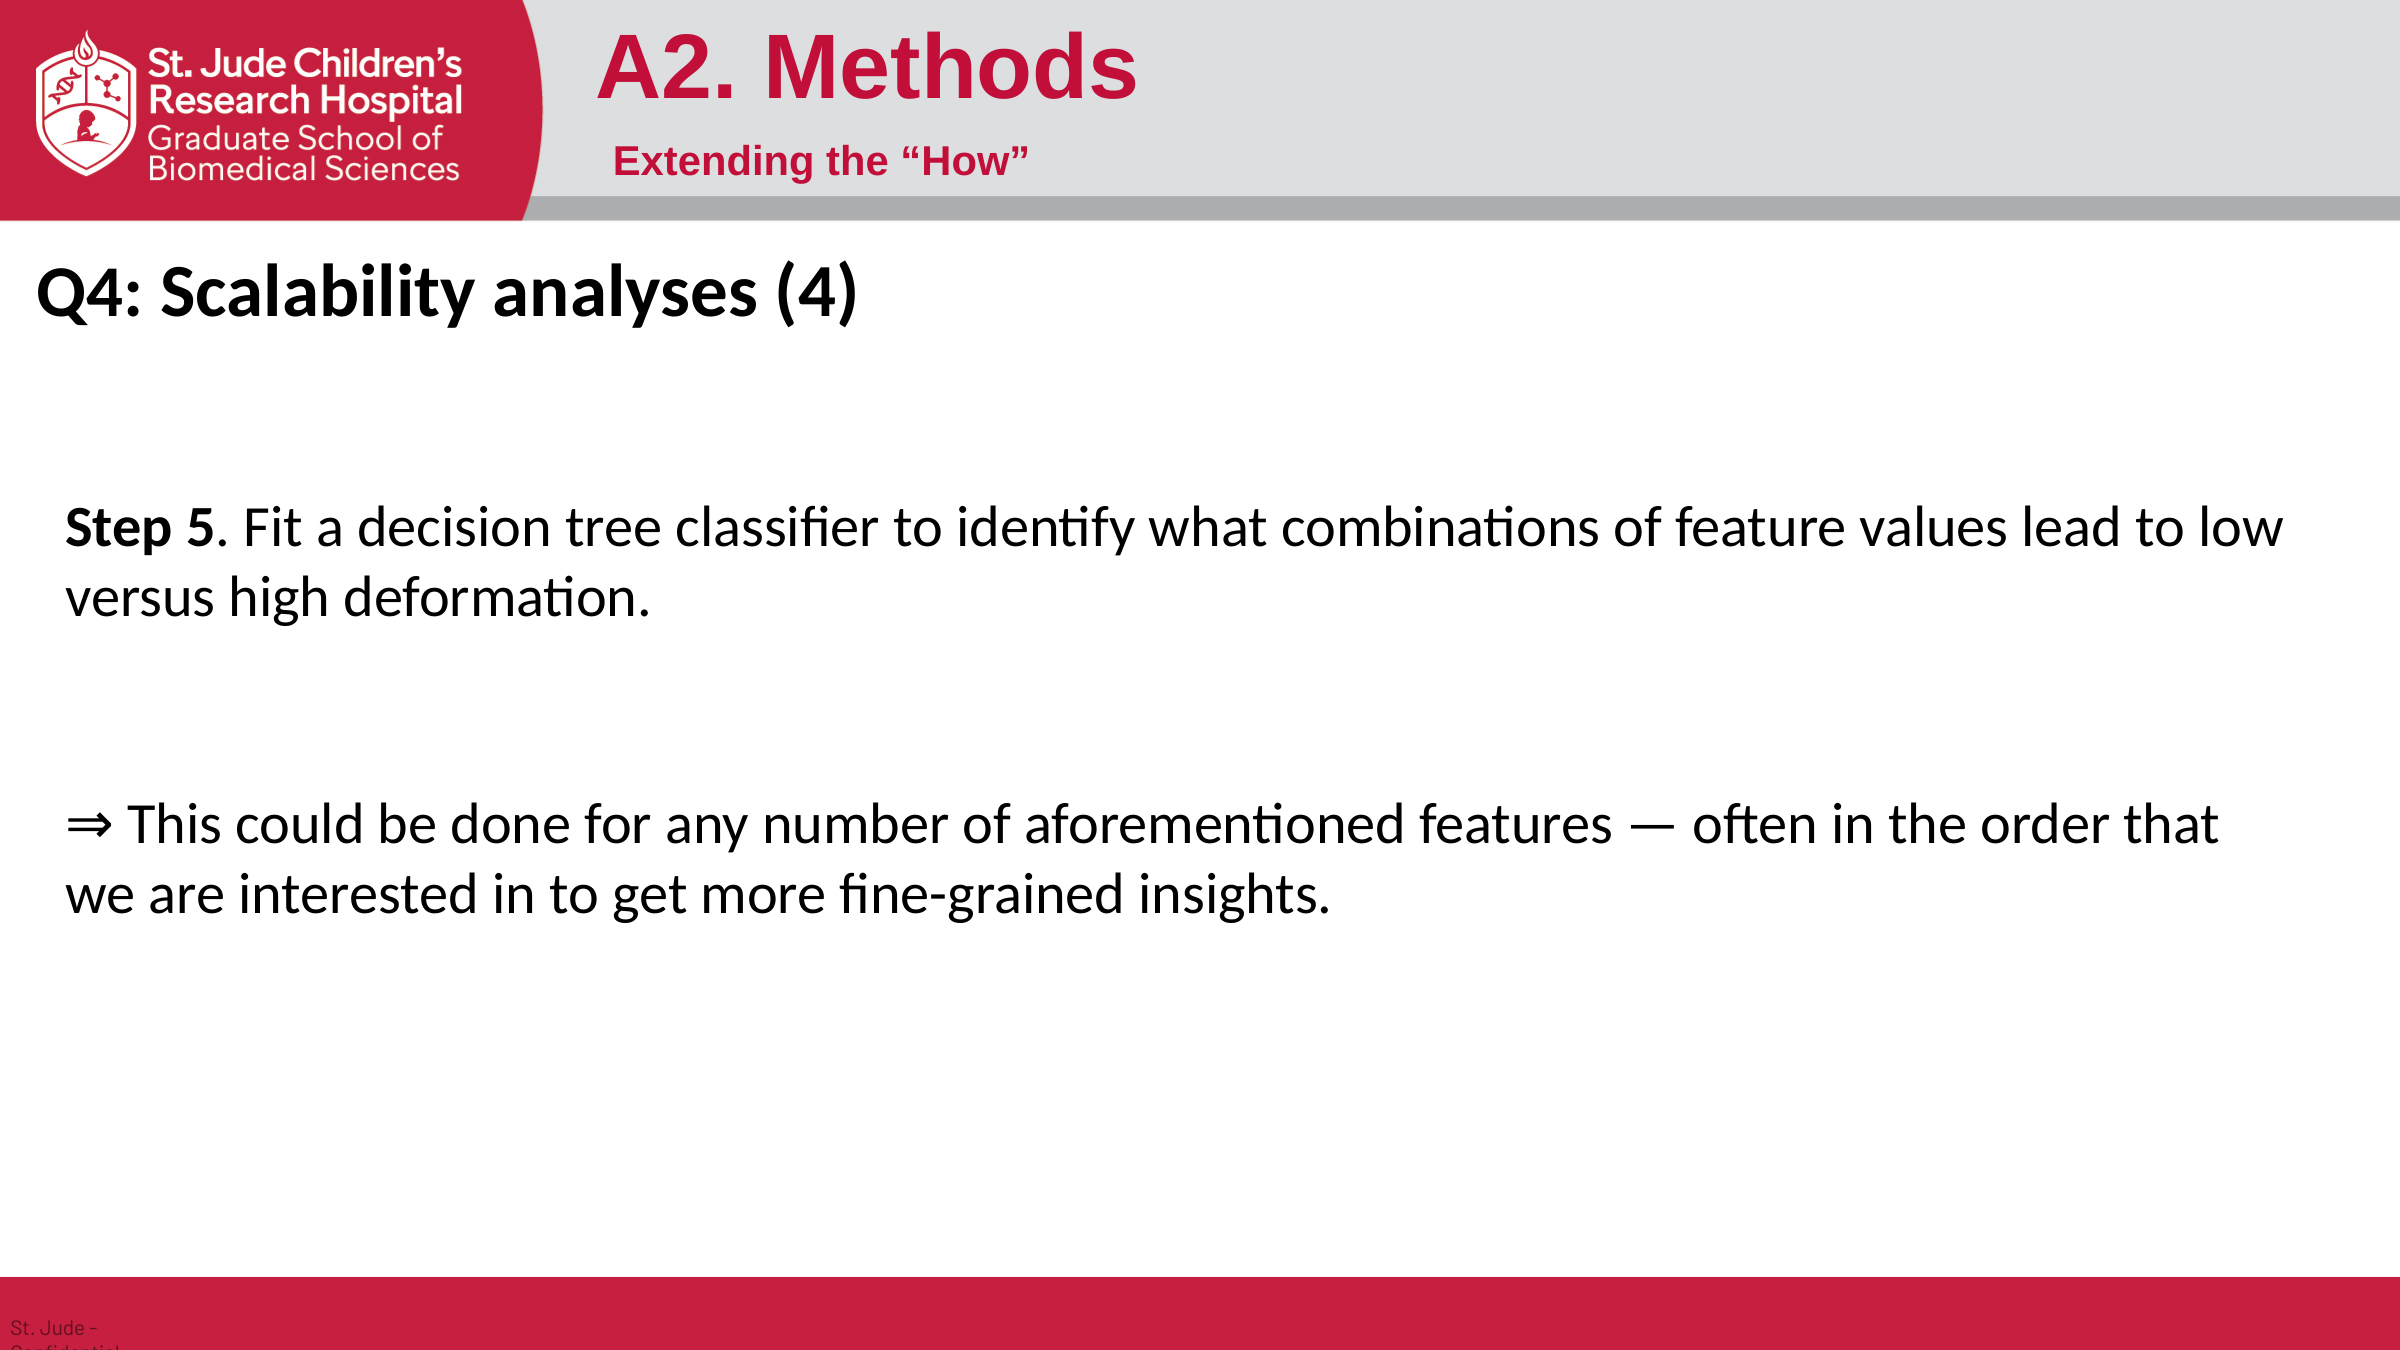

A2. Methods
Extending the “How”
Q4: Scalability analyses (4)
Step 5. Fit a decision tree classifier to identify what combinations of feature values lead to low versus high deformation.
⇒ This could be done for any number of aforementioned features — often in the order that we are interested in to get more fine-grained insights.